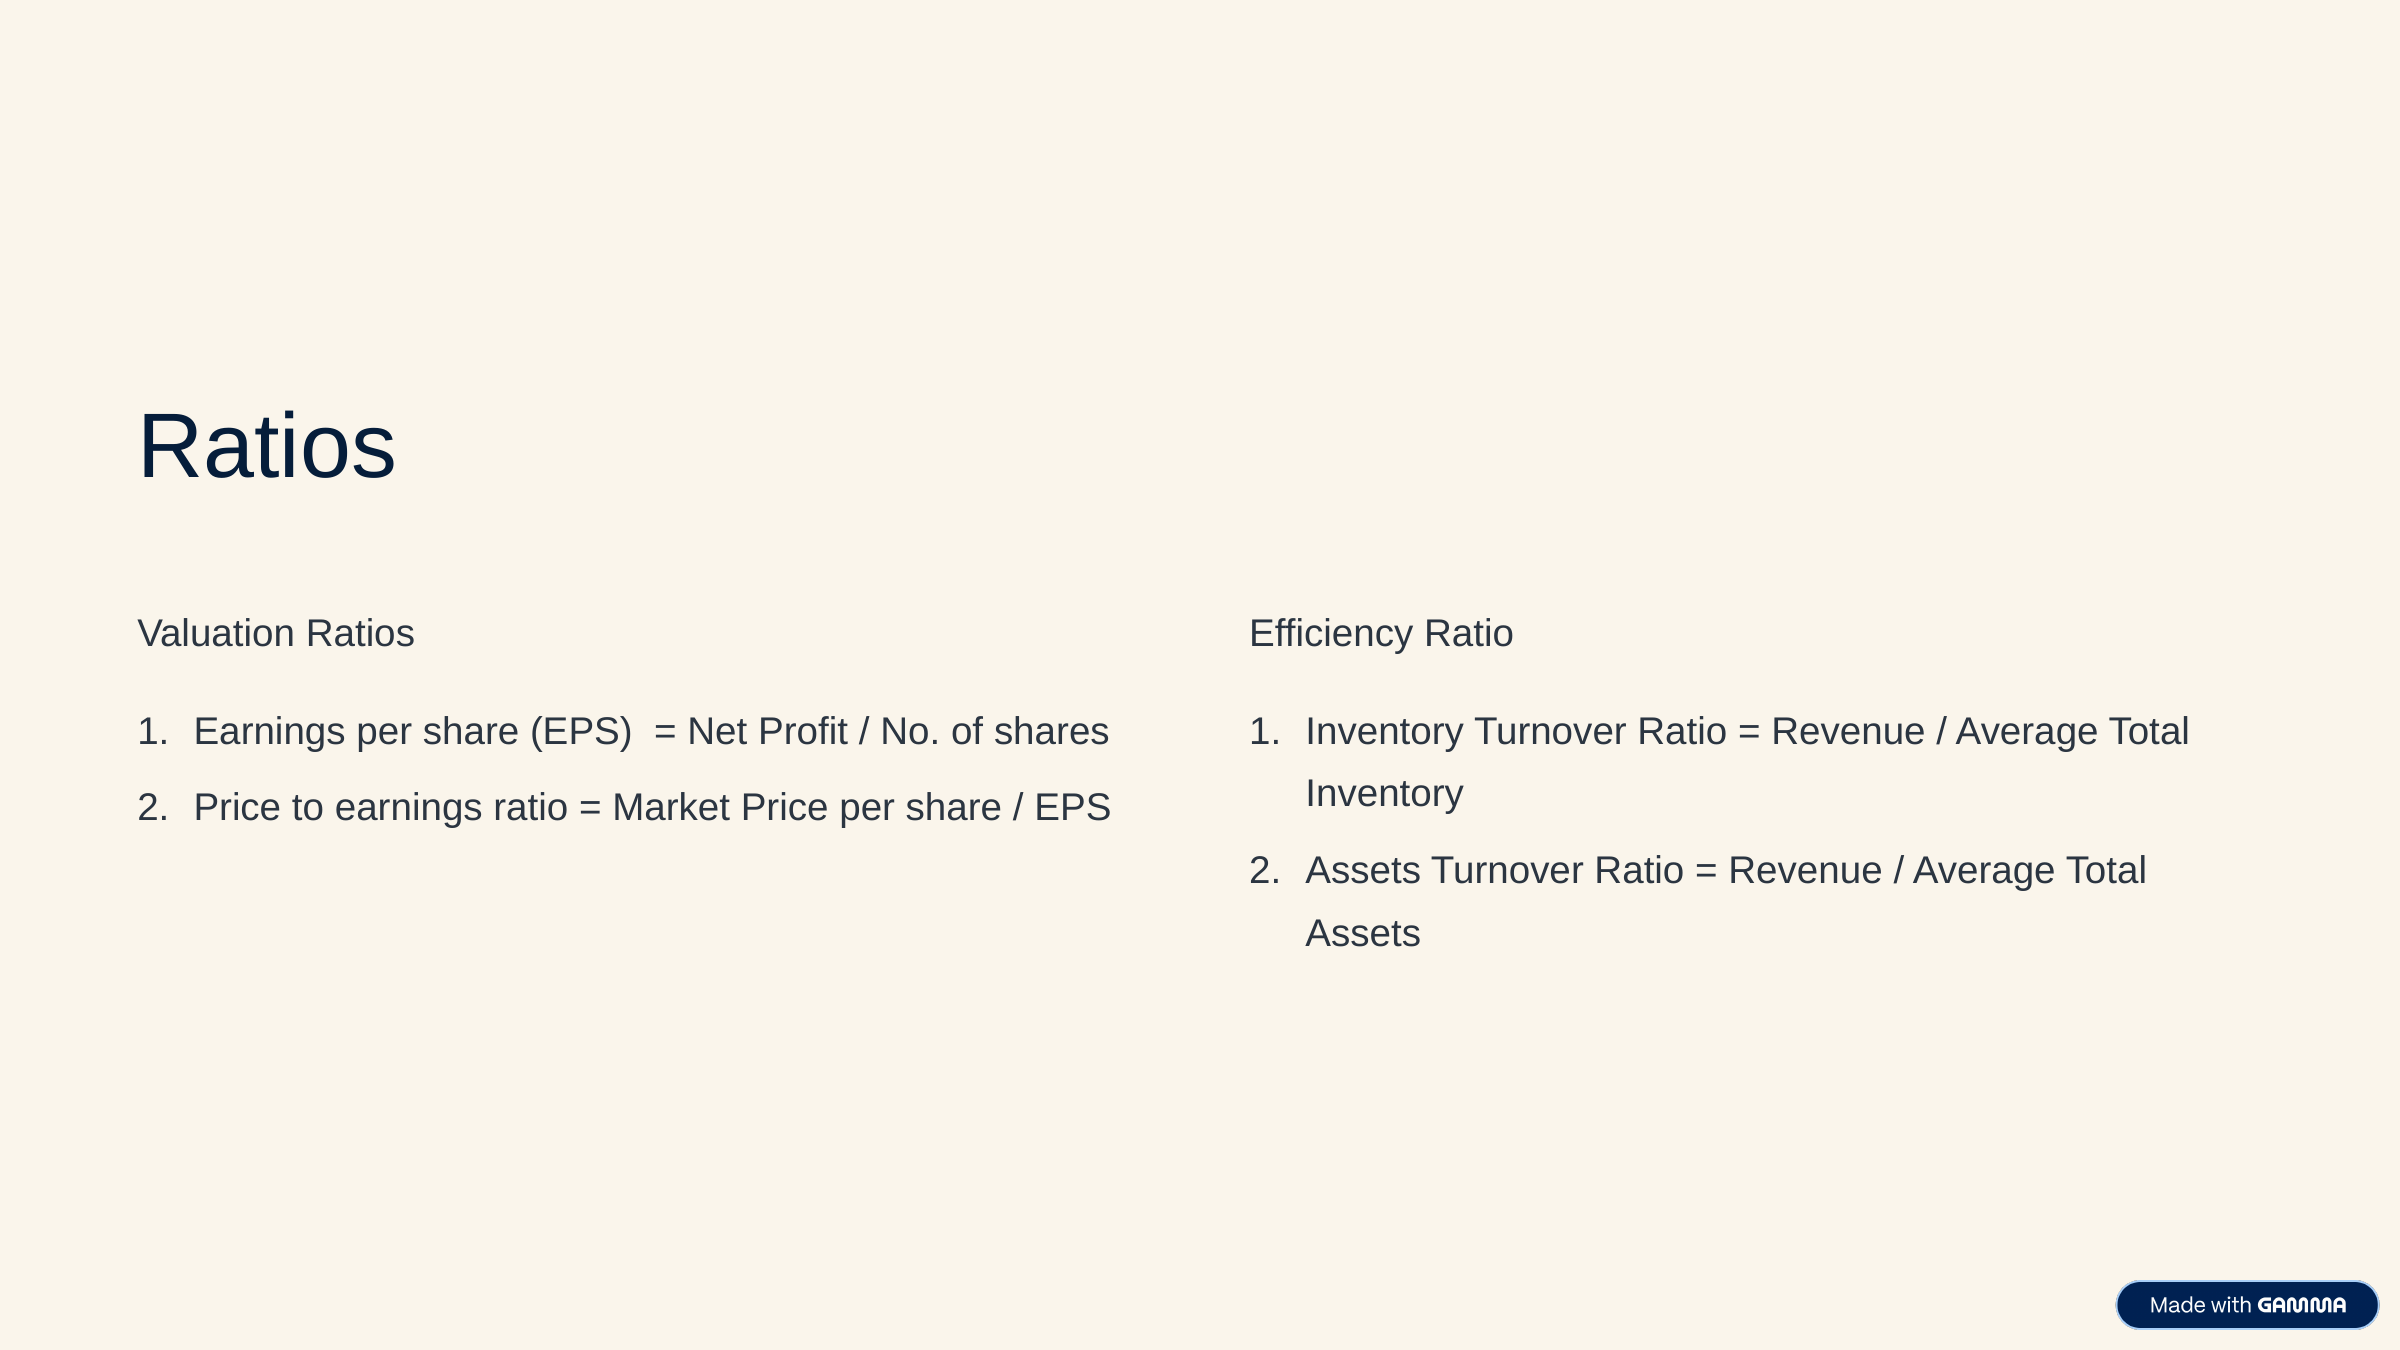

Ratios
Valuation Ratios
Efficiency Ratio
Earnings per share (EPS)  = Net Profit / No. of shares
Inventory Turnover Ratio = Revenue / Average Total Inventory
Price to earnings ratio = Market Price per share / EPS
Assets Turnover Ratio = Revenue / Average Total Assets